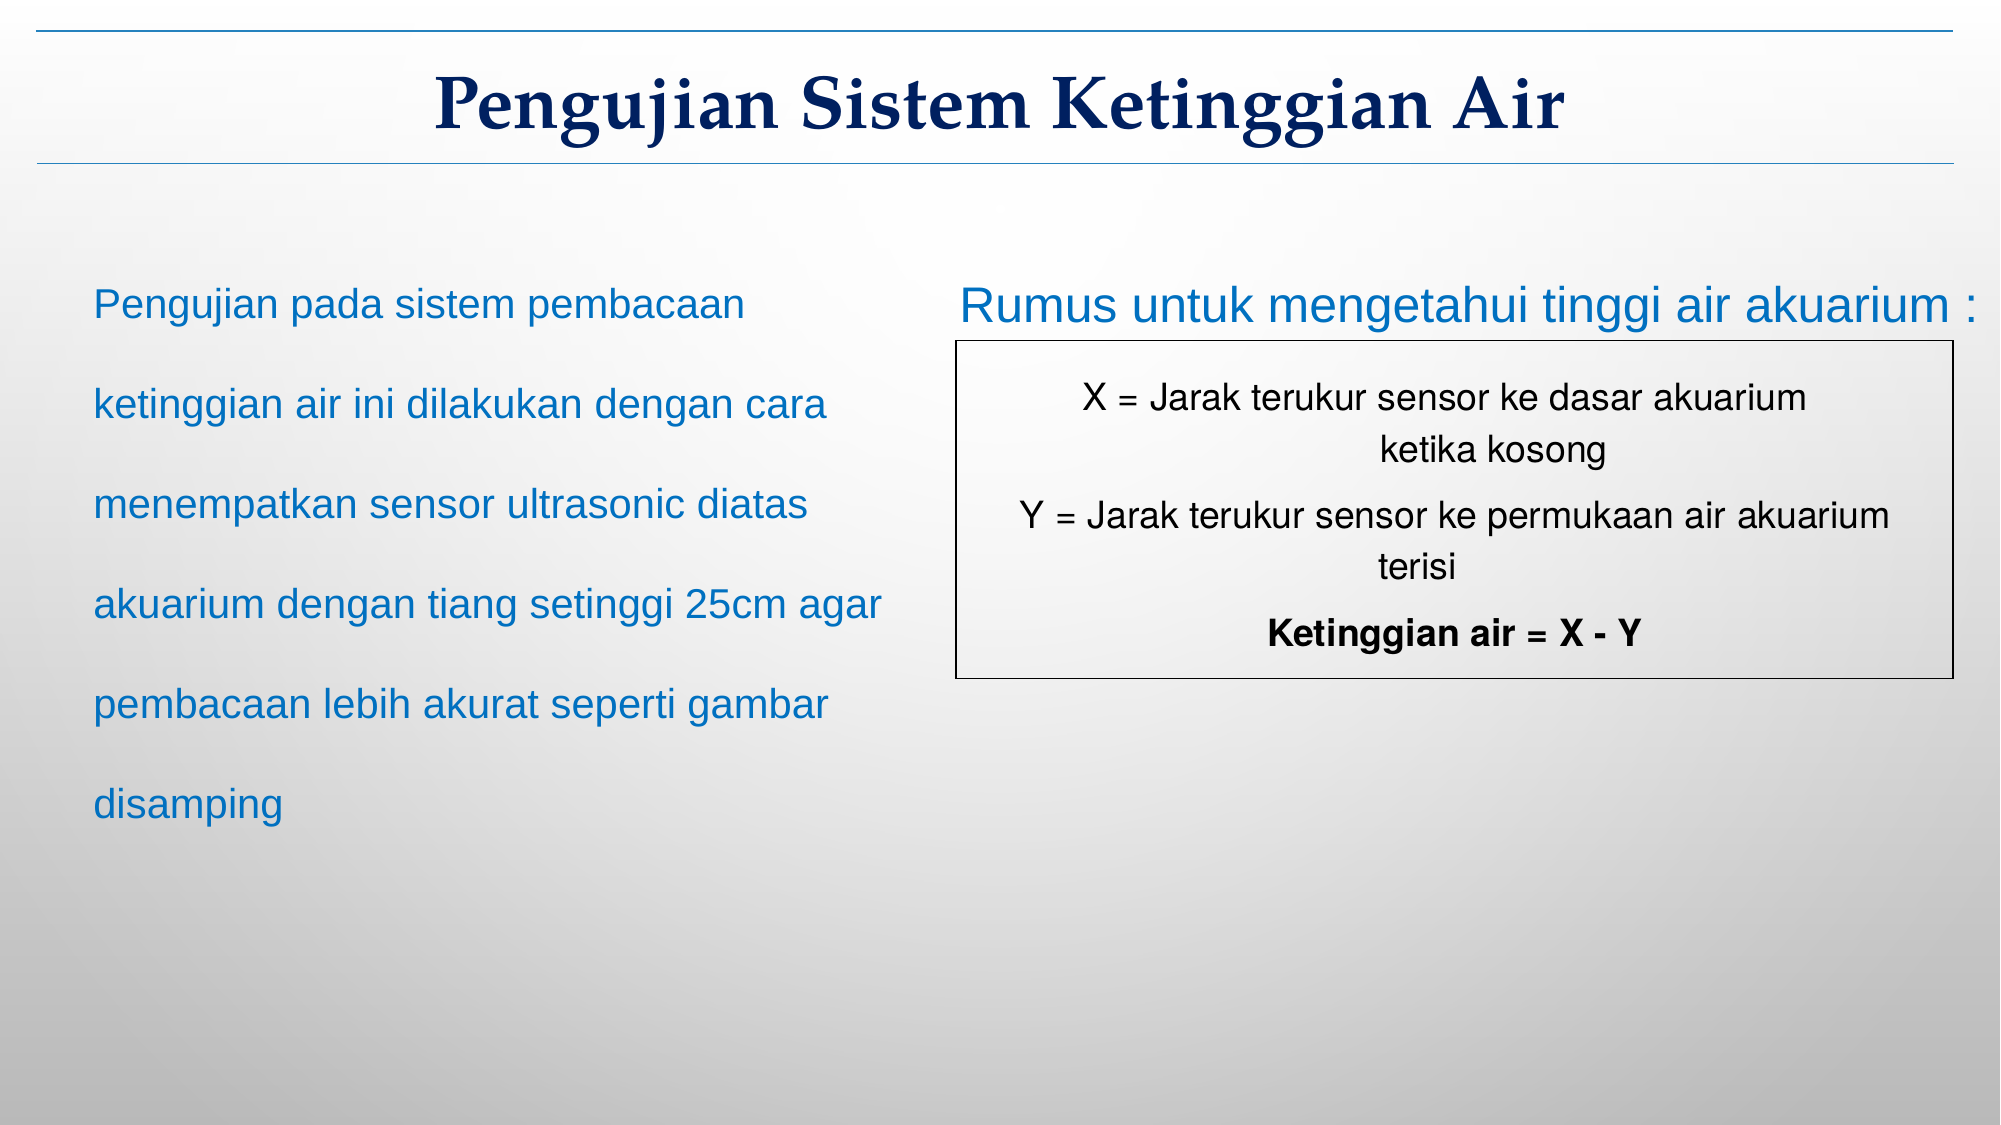

Pengujian Sistem Ketinggian Air
Rumus untuk mengetahui tinggi air akuarium :
Pengujian pada sistem pembacaan ketinggian air ini dilakukan dengan cara menempatkan sensor ultrasonic diatas akuarium dengan tiang setinggi 25cm agar pembacaan lebih akurat seperti gambar disamping

X = Jarak terukur sensor ke dasar akuarium 		       ketika kosong
Y = Jarak terukur sensor ke permukaan air akuarium terisi
Ketinggian air = X - Y